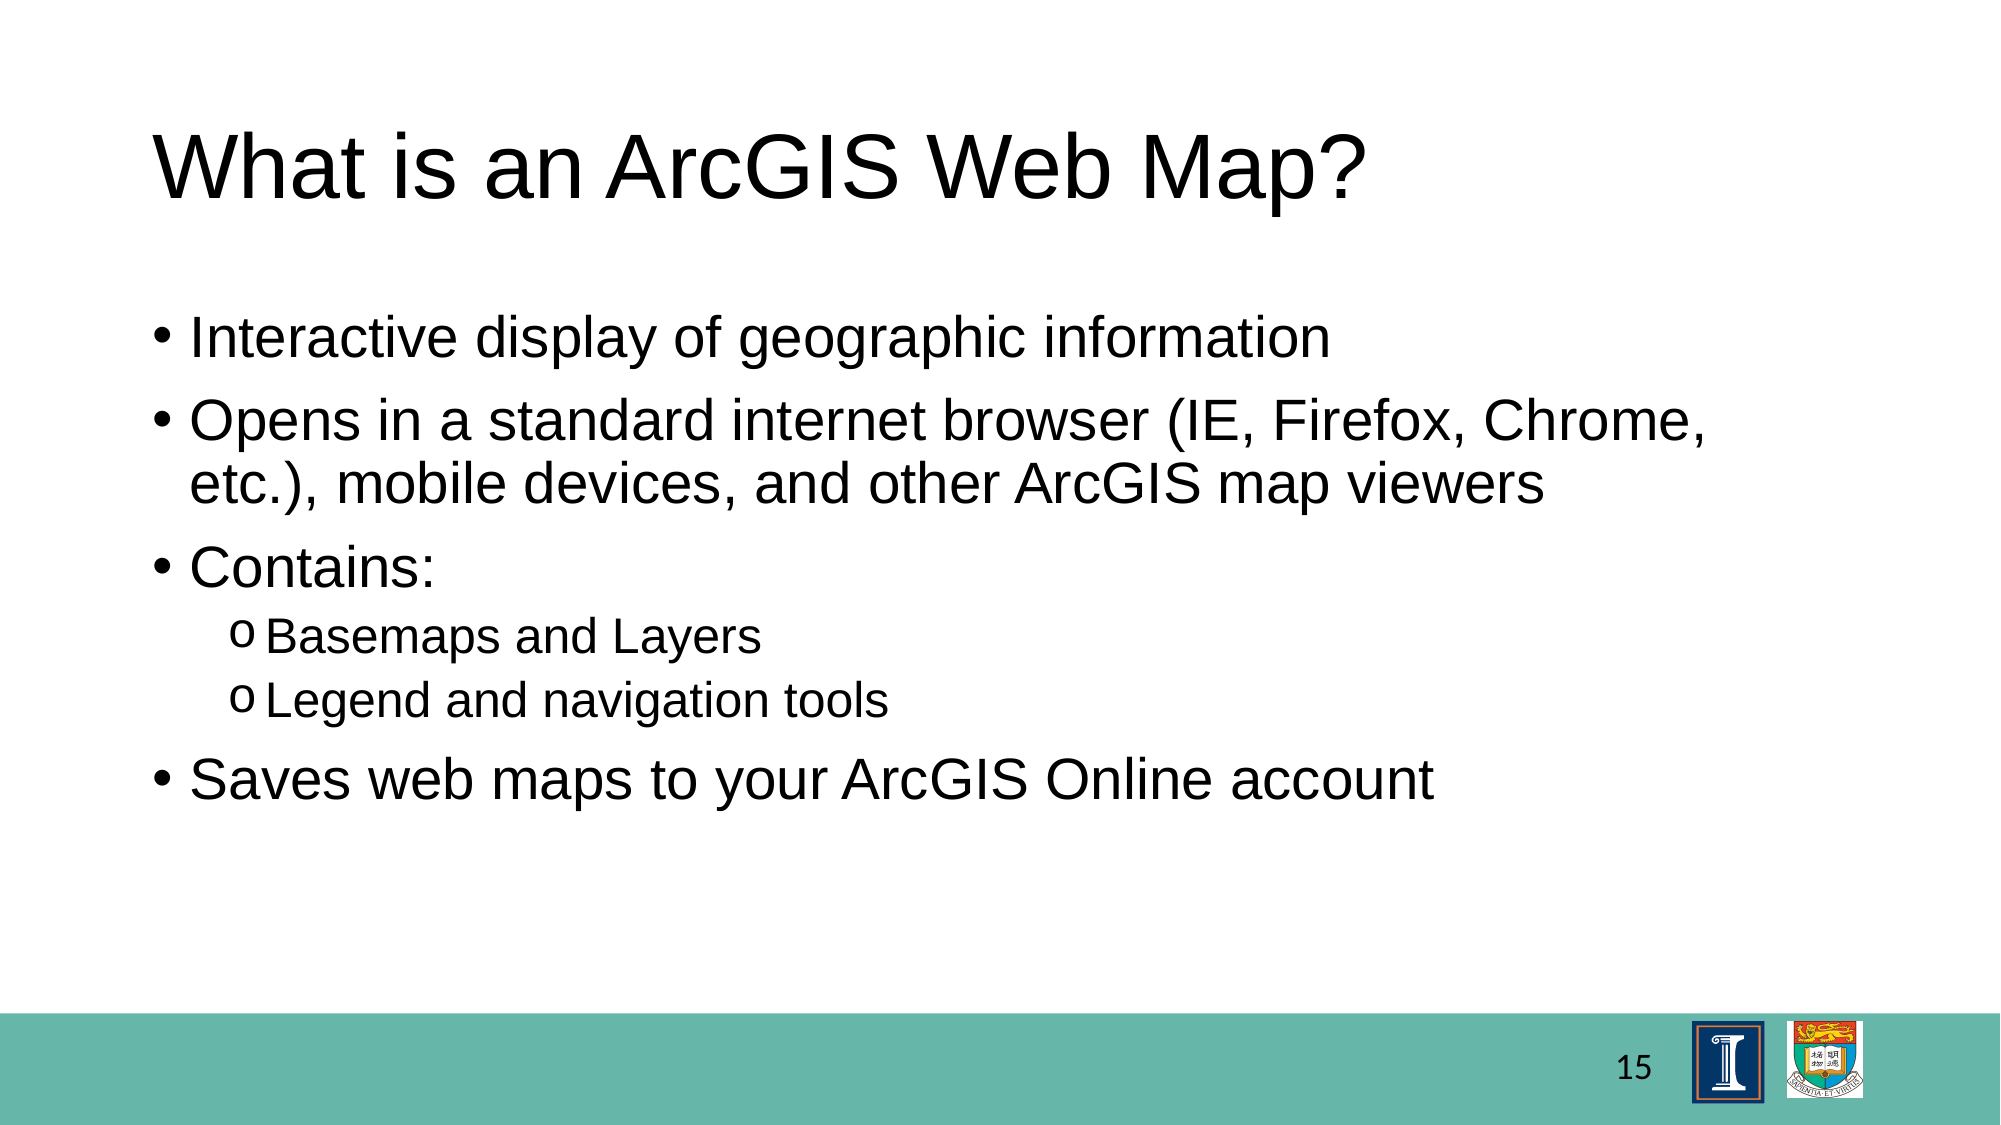

# What is an ArcGIS Web Map?
Interactive display of geographic information
Opens in a standard internet browser (IE, Firefox, Chrome, etc.), mobile devices, and other ArcGIS map viewers
Contains:
Basemaps and Layers
Legend and navigation tools
Saves web maps to your ArcGIS Online account
15